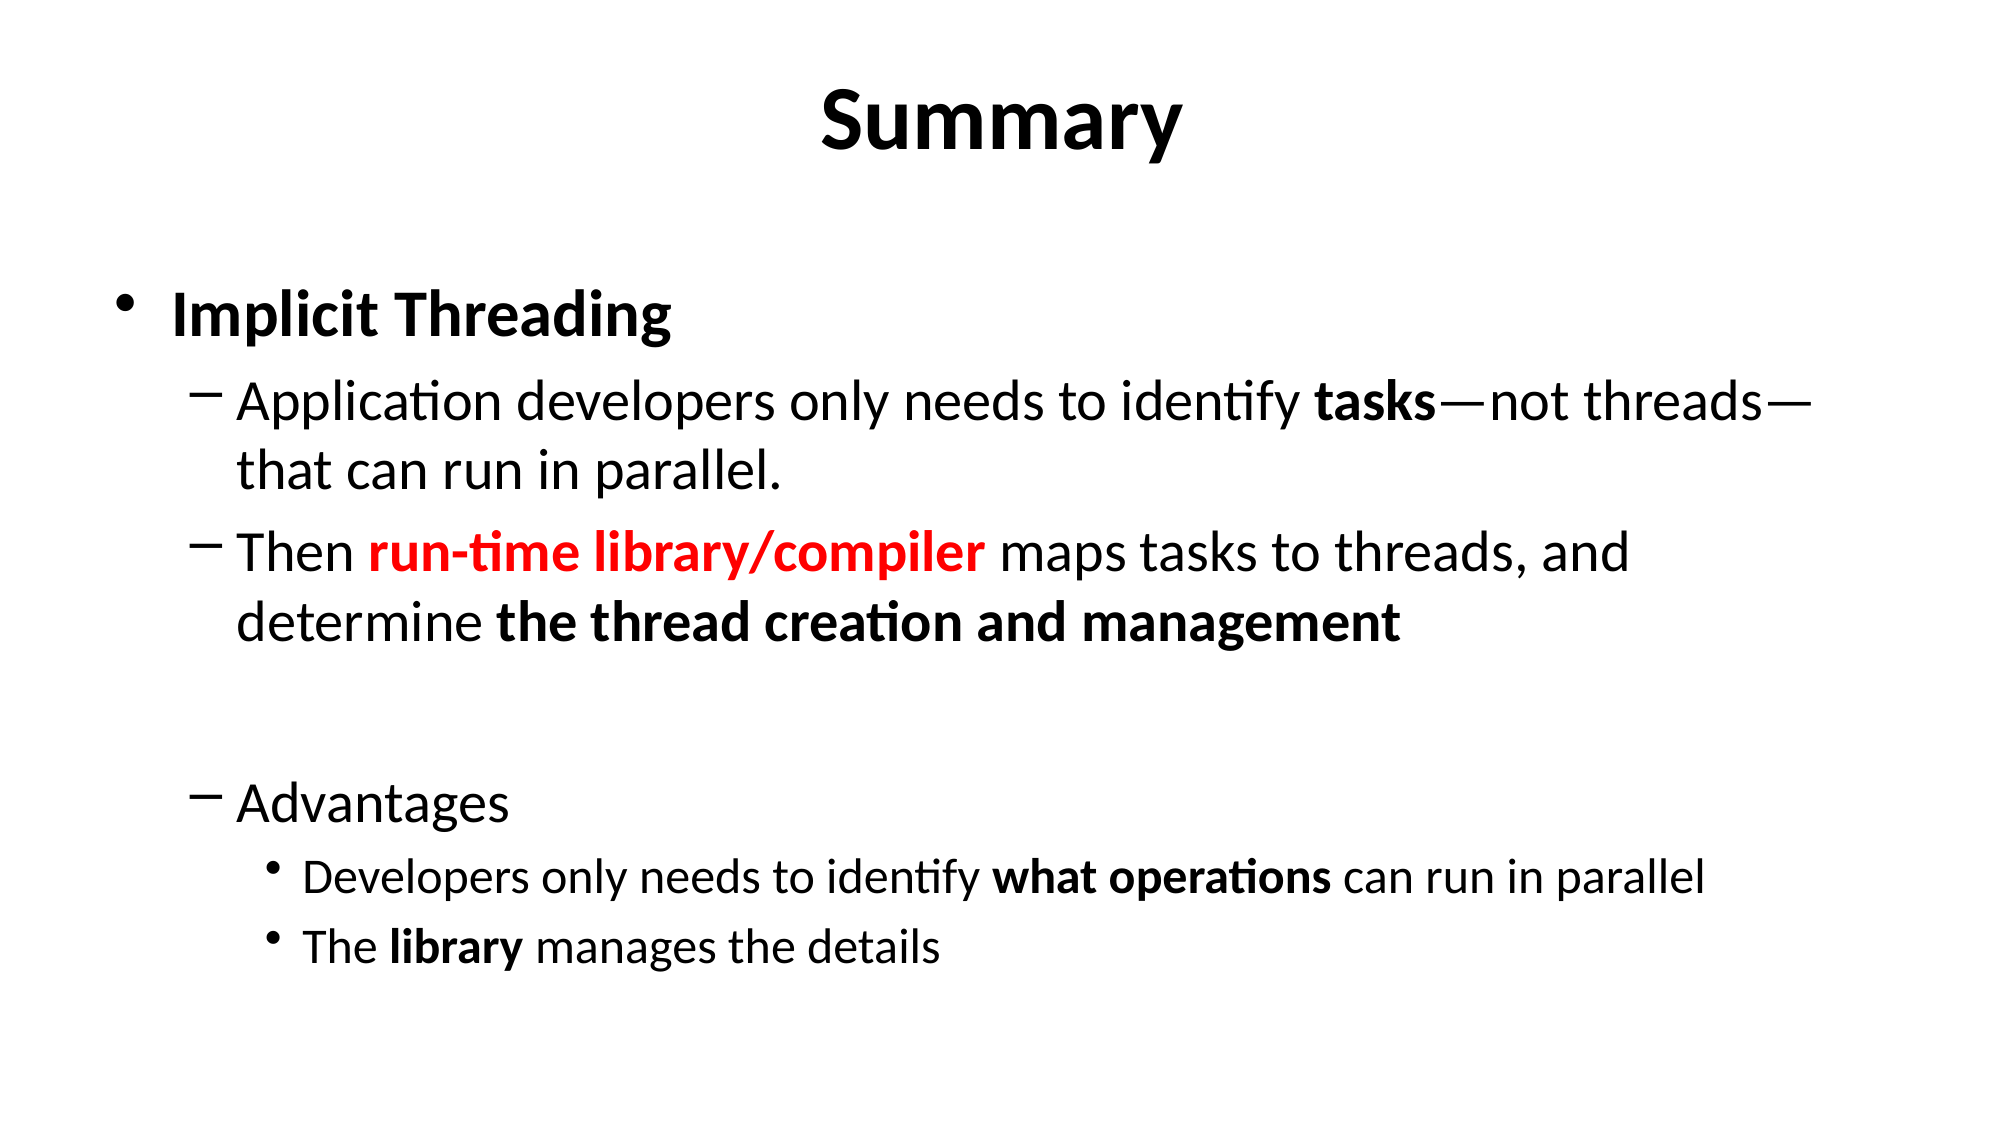

# Summary
Implicit Threading
Application developers only needs to identify tasks—not threads—that can run in parallel.
Then run-time library/compiler maps tasks to threads, and determine the thread creation and management

Advantages
Developers only needs to identify what operations can run in parallel
The library manages the details